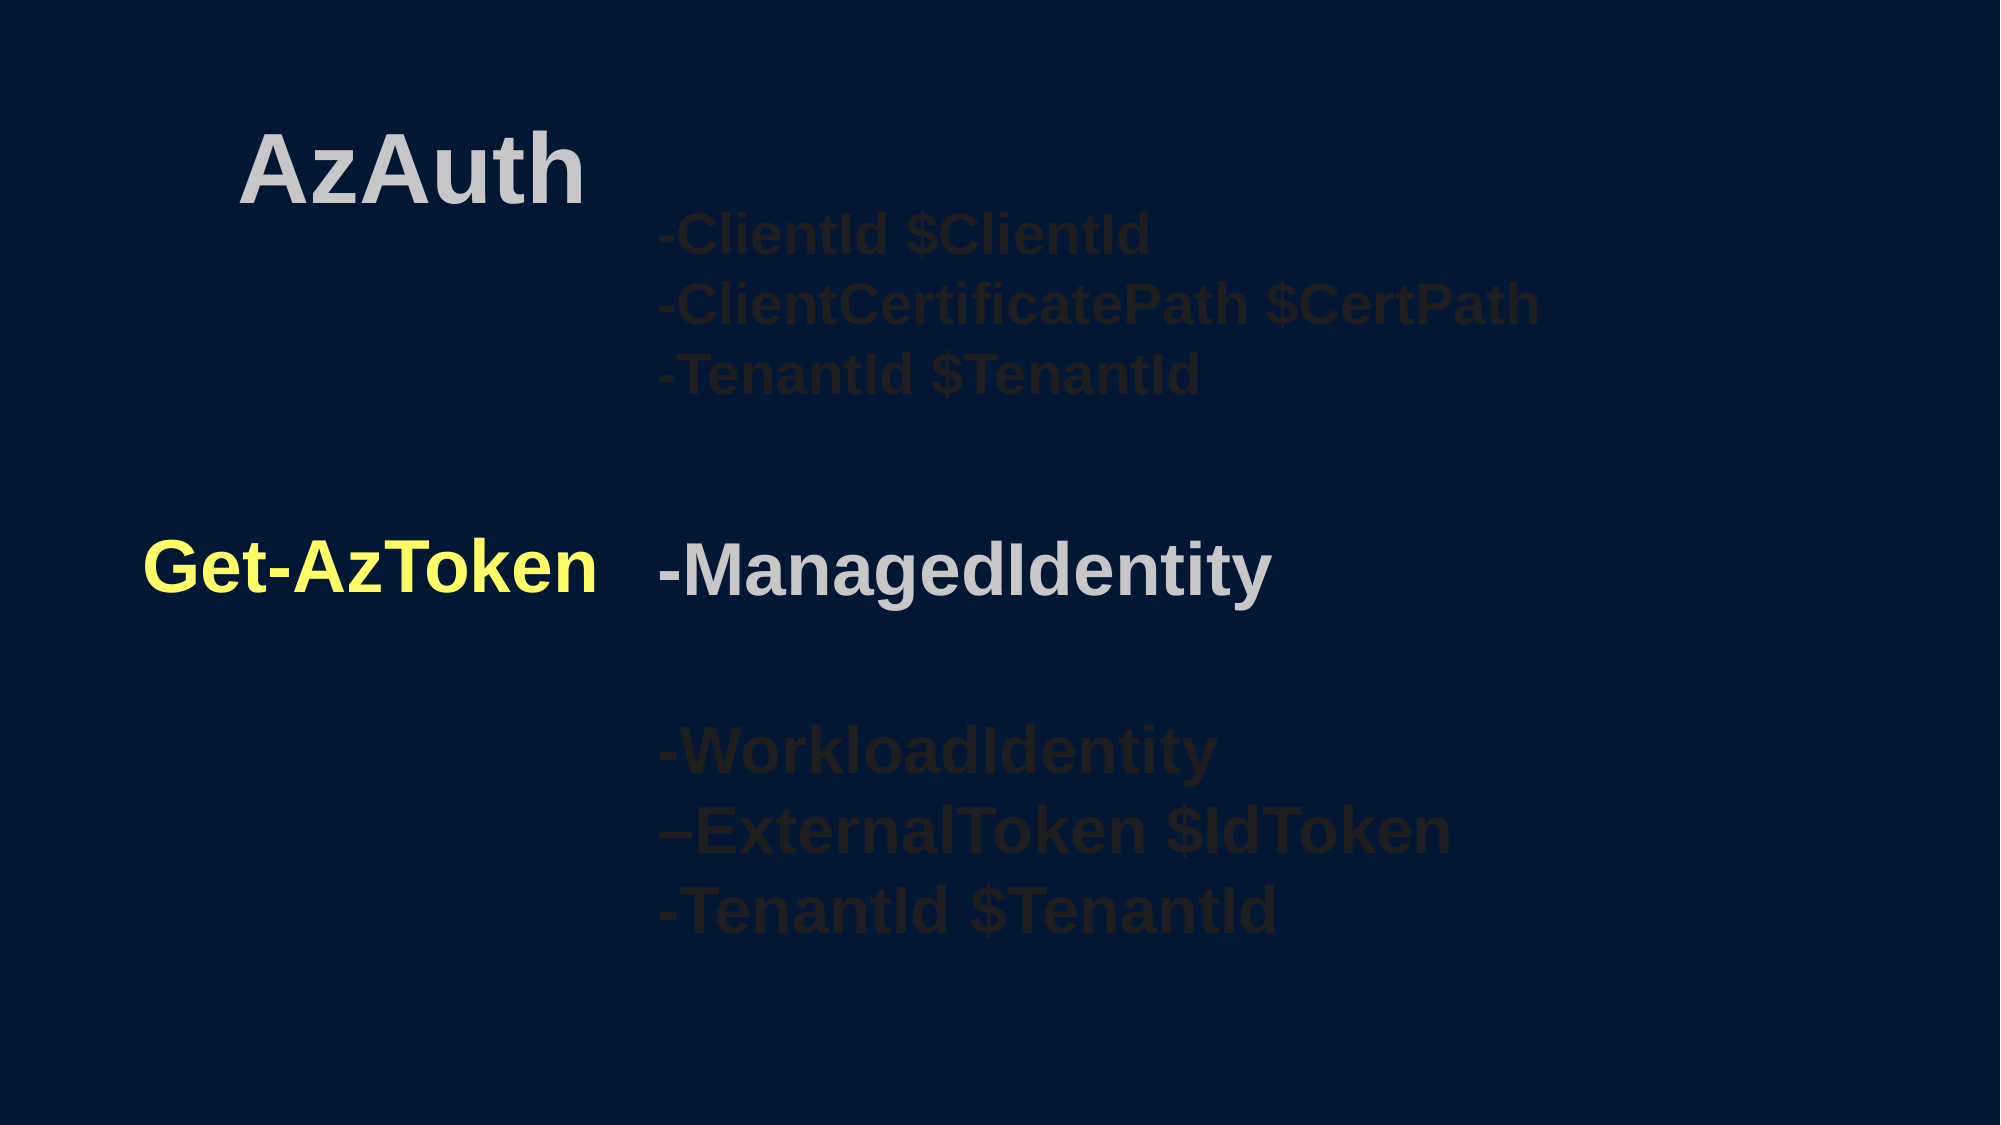

AzAuth
-ClientId $ClientId
-ClientCertificatePath $CertPath
-TenantId $TenantId
Get-AzToken
-ManagedIdentity
-WorkloadIdentity
–ExternalToken $IdToken
-TenantId $TenantId